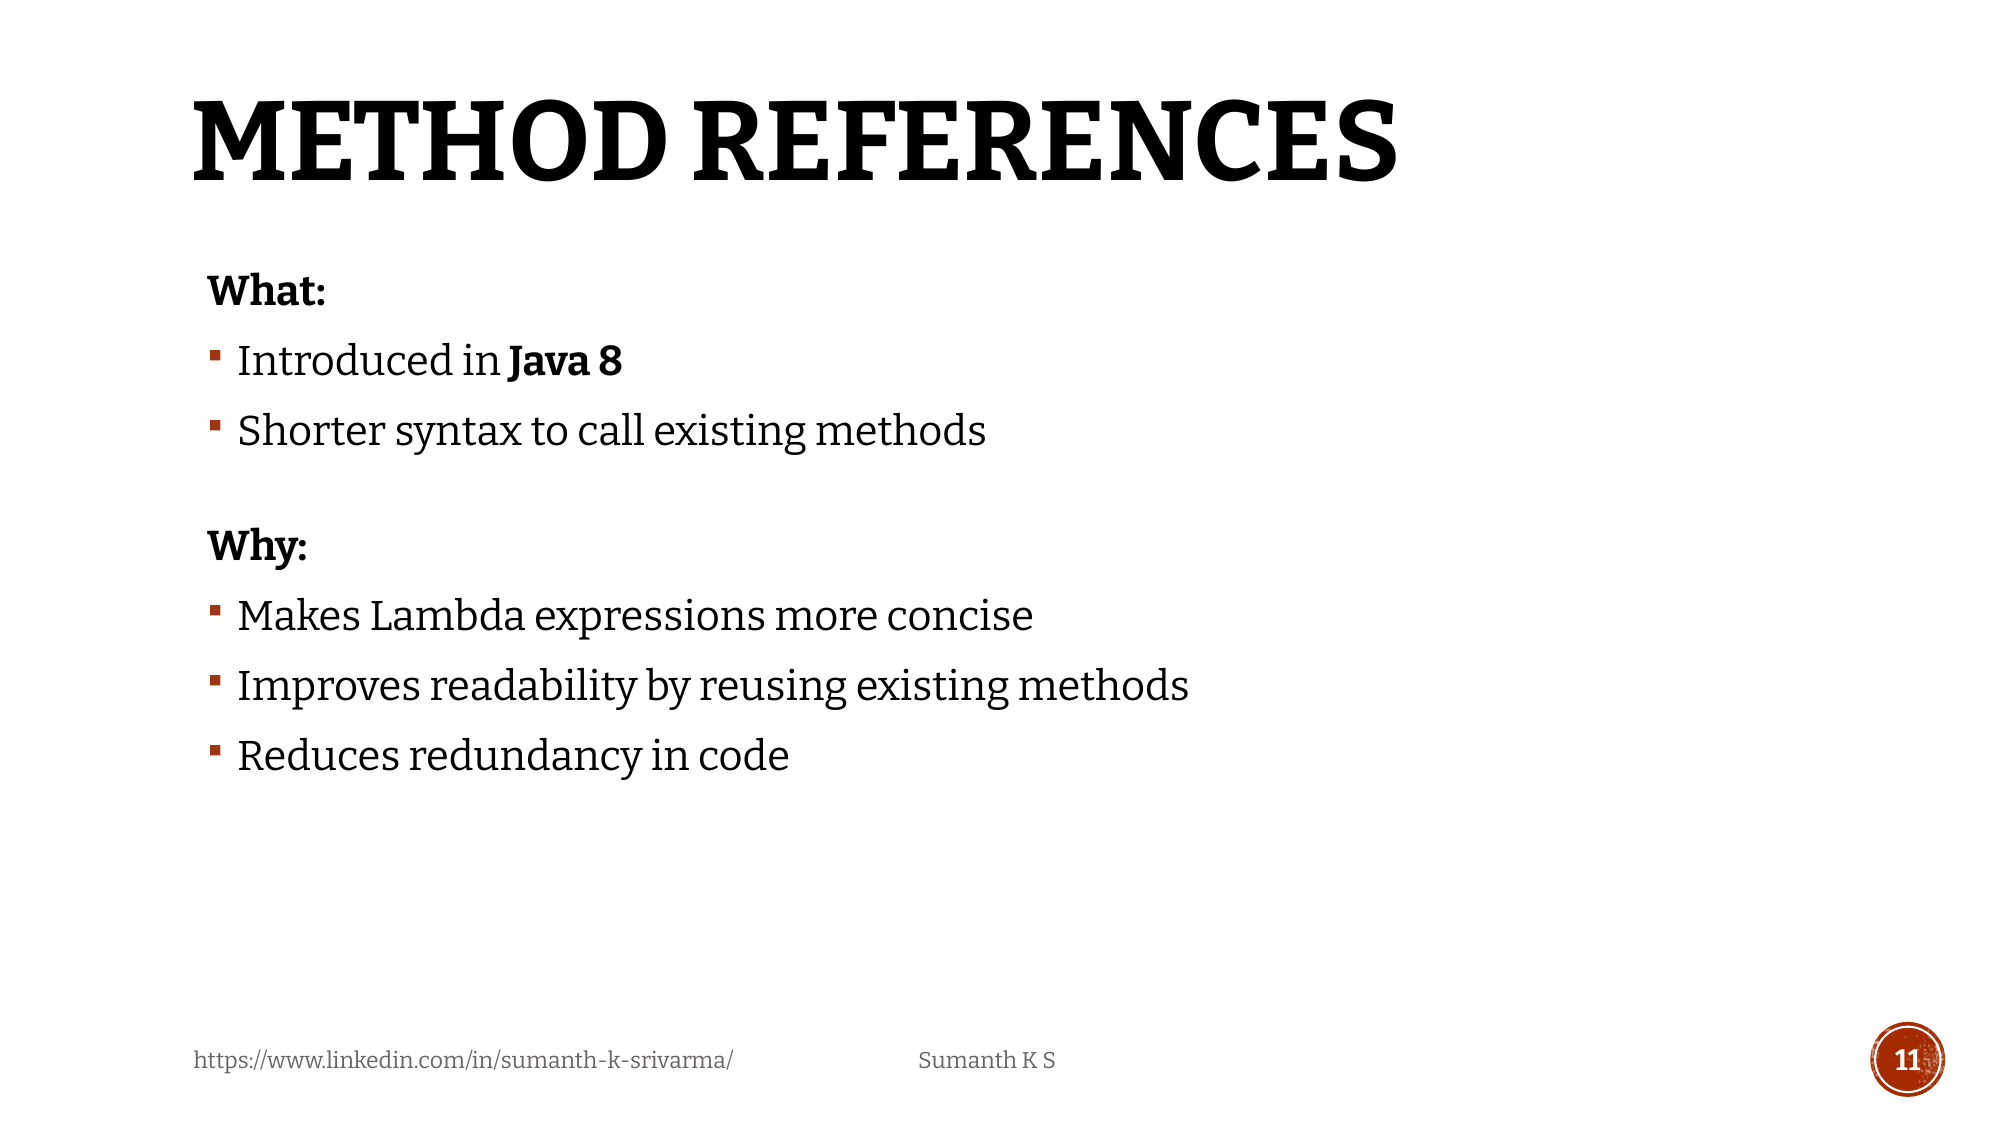

# Method References
What:
Introduced in Java 8
Shorter syntax to call existing methods
Why:
Makes Lambda expressions more concise
Improves readability by reusing existing methods
Reduces redundancy in code

https://www.linkedin.com/in/sumanth-k-srivarma/                                         Sumanth K S
11